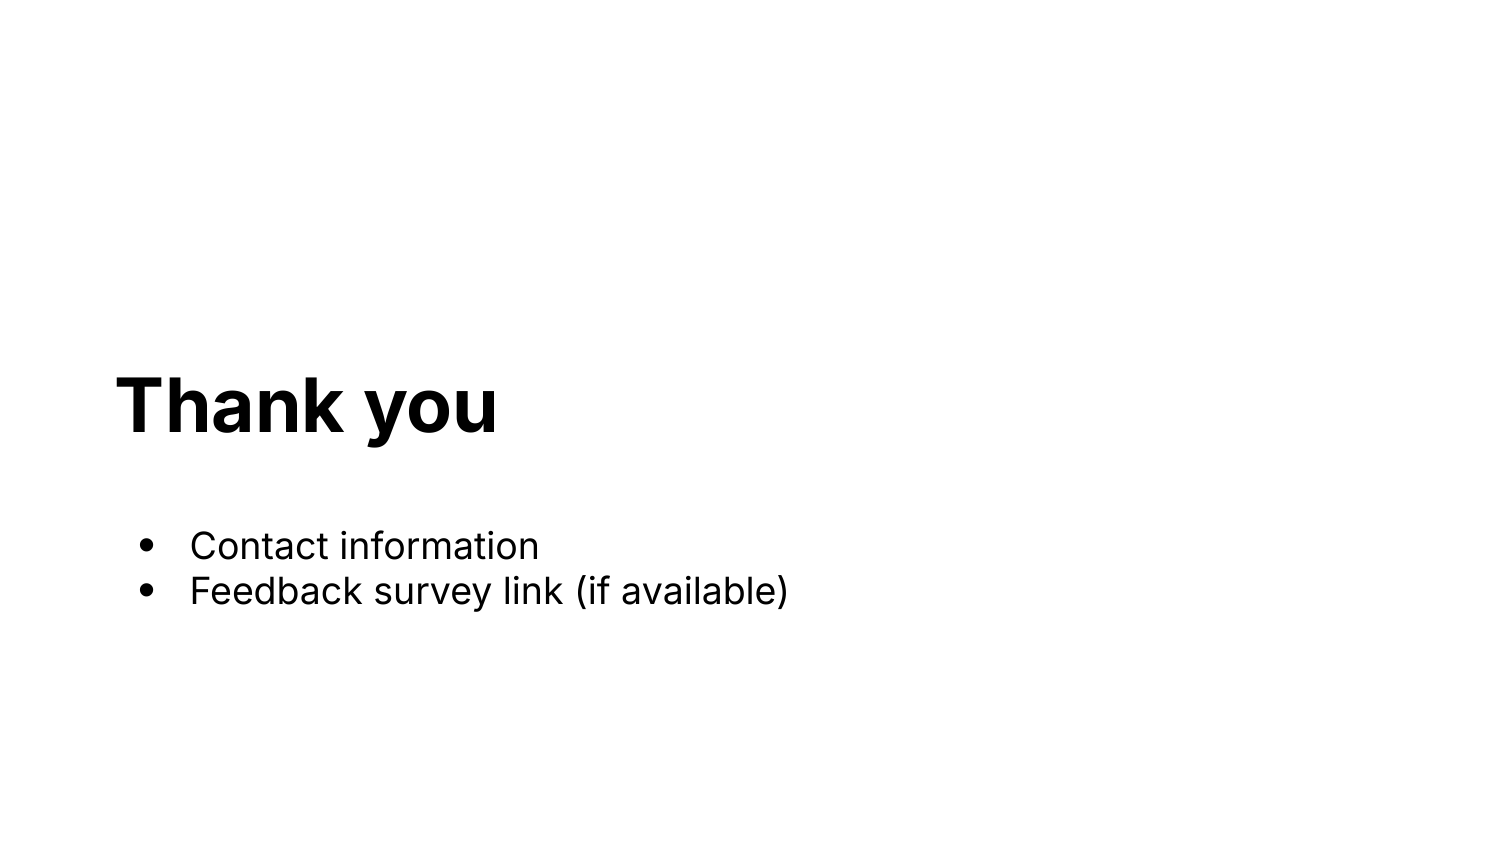

Thank you
tact information
Feedback survey link (if available)

Contact information
Feedback survey link (if available)